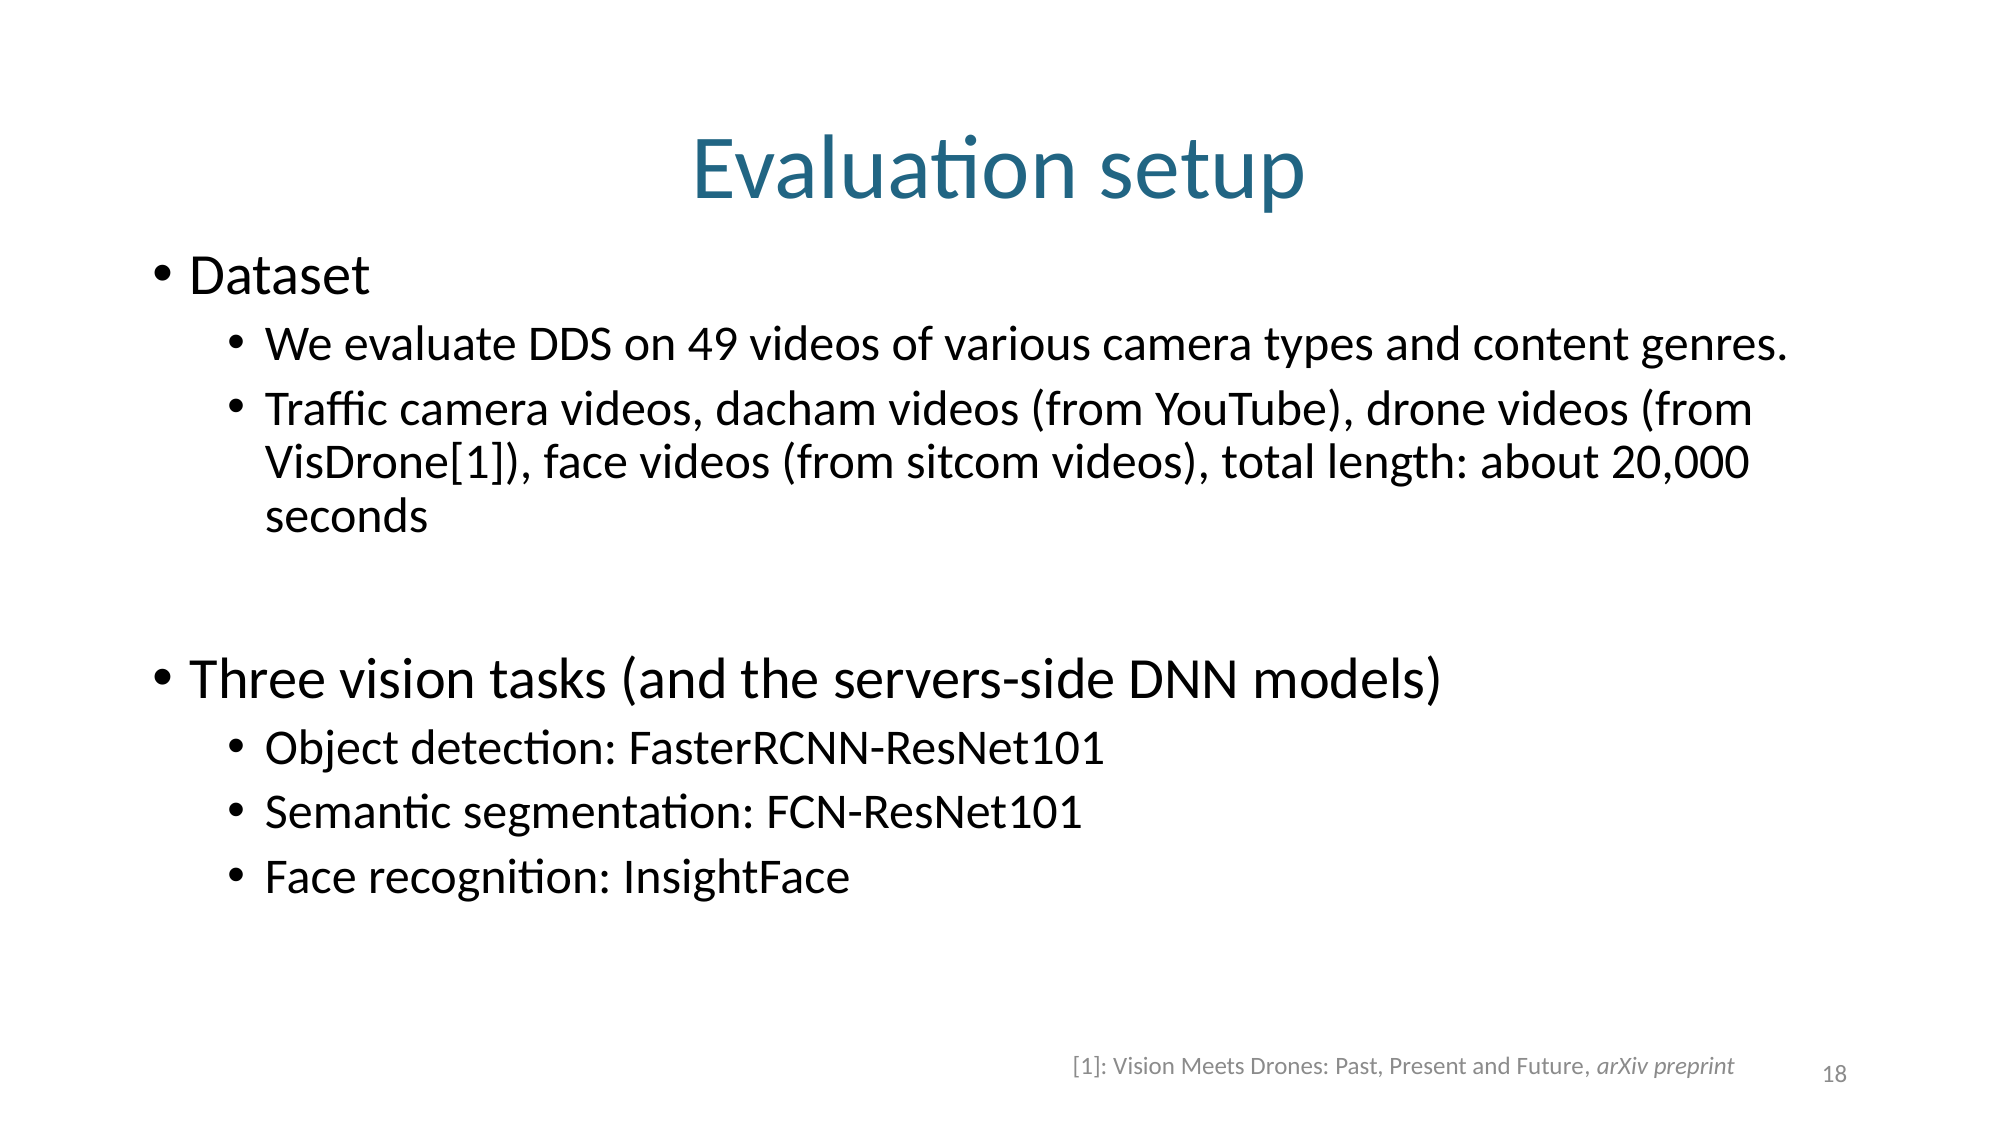

# Evaluation setup
Dataset
We evaluate DDS on 49 videos of various camera types and content genres.
Traffic camera videos, dacham videos (from YouTube), drone videos (from VisDrone[1]), face videos (from sitcom videos), total length: about 20,000 seconds

Three vision tasks (and the servers-side DNN models)
Object detection: FasterRCNN-ResNet101
Semantic segmentation: FCN-ResNet101
Face recognition: InsightFace
18
[1]: Vision Meets Drones: Past, Present and Future, arXiv preprint